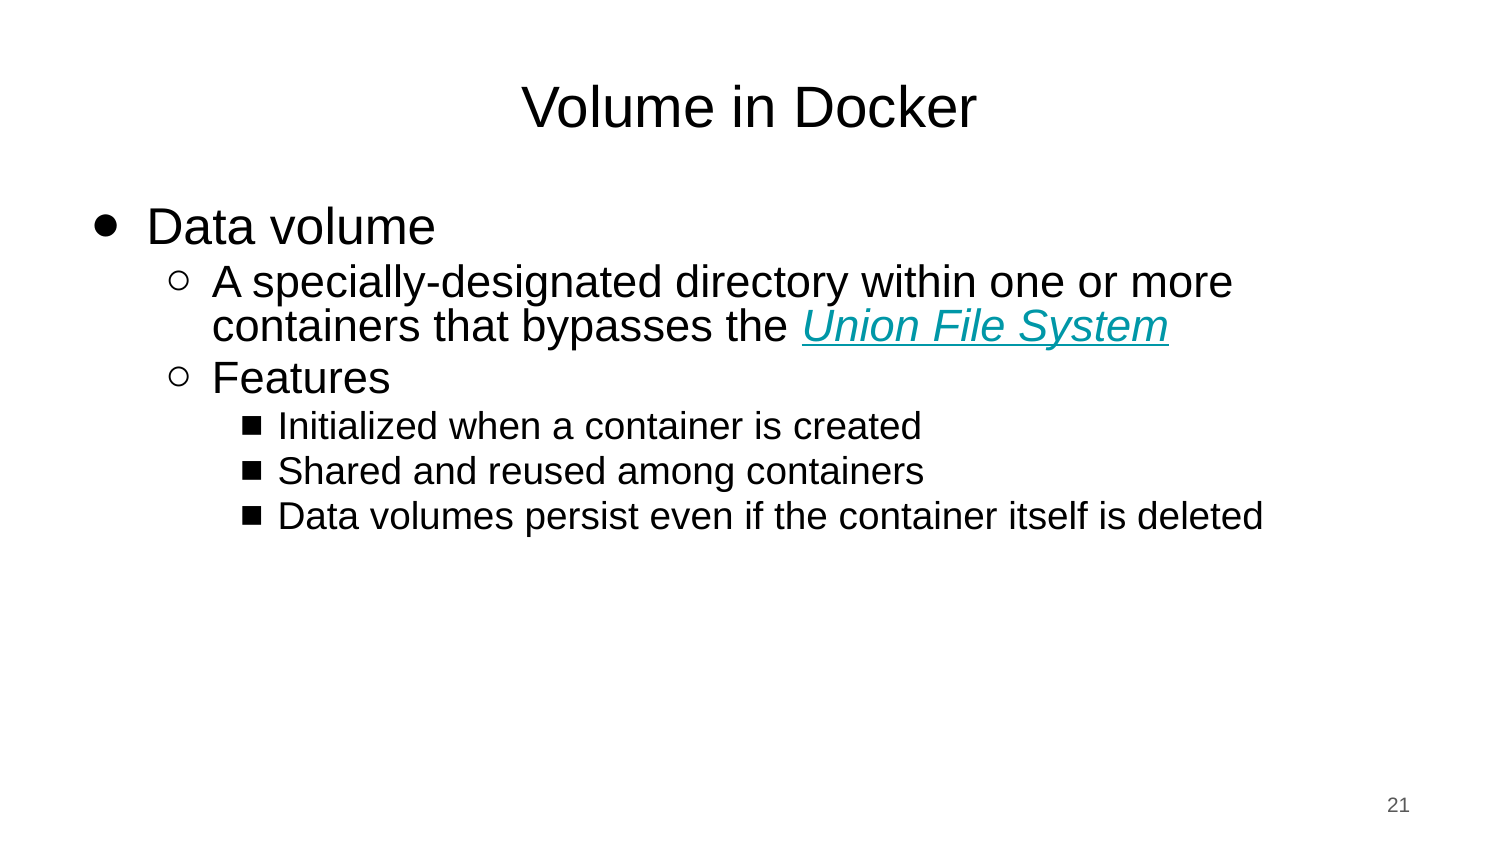

# Volume in Docker
Data volume
A specially-designated directory within one or more containers that bypasses the Union File System
Features
Initialized when a container is created
Shared and reused among containers
Data volumes persist even if the container itself is deleted

21